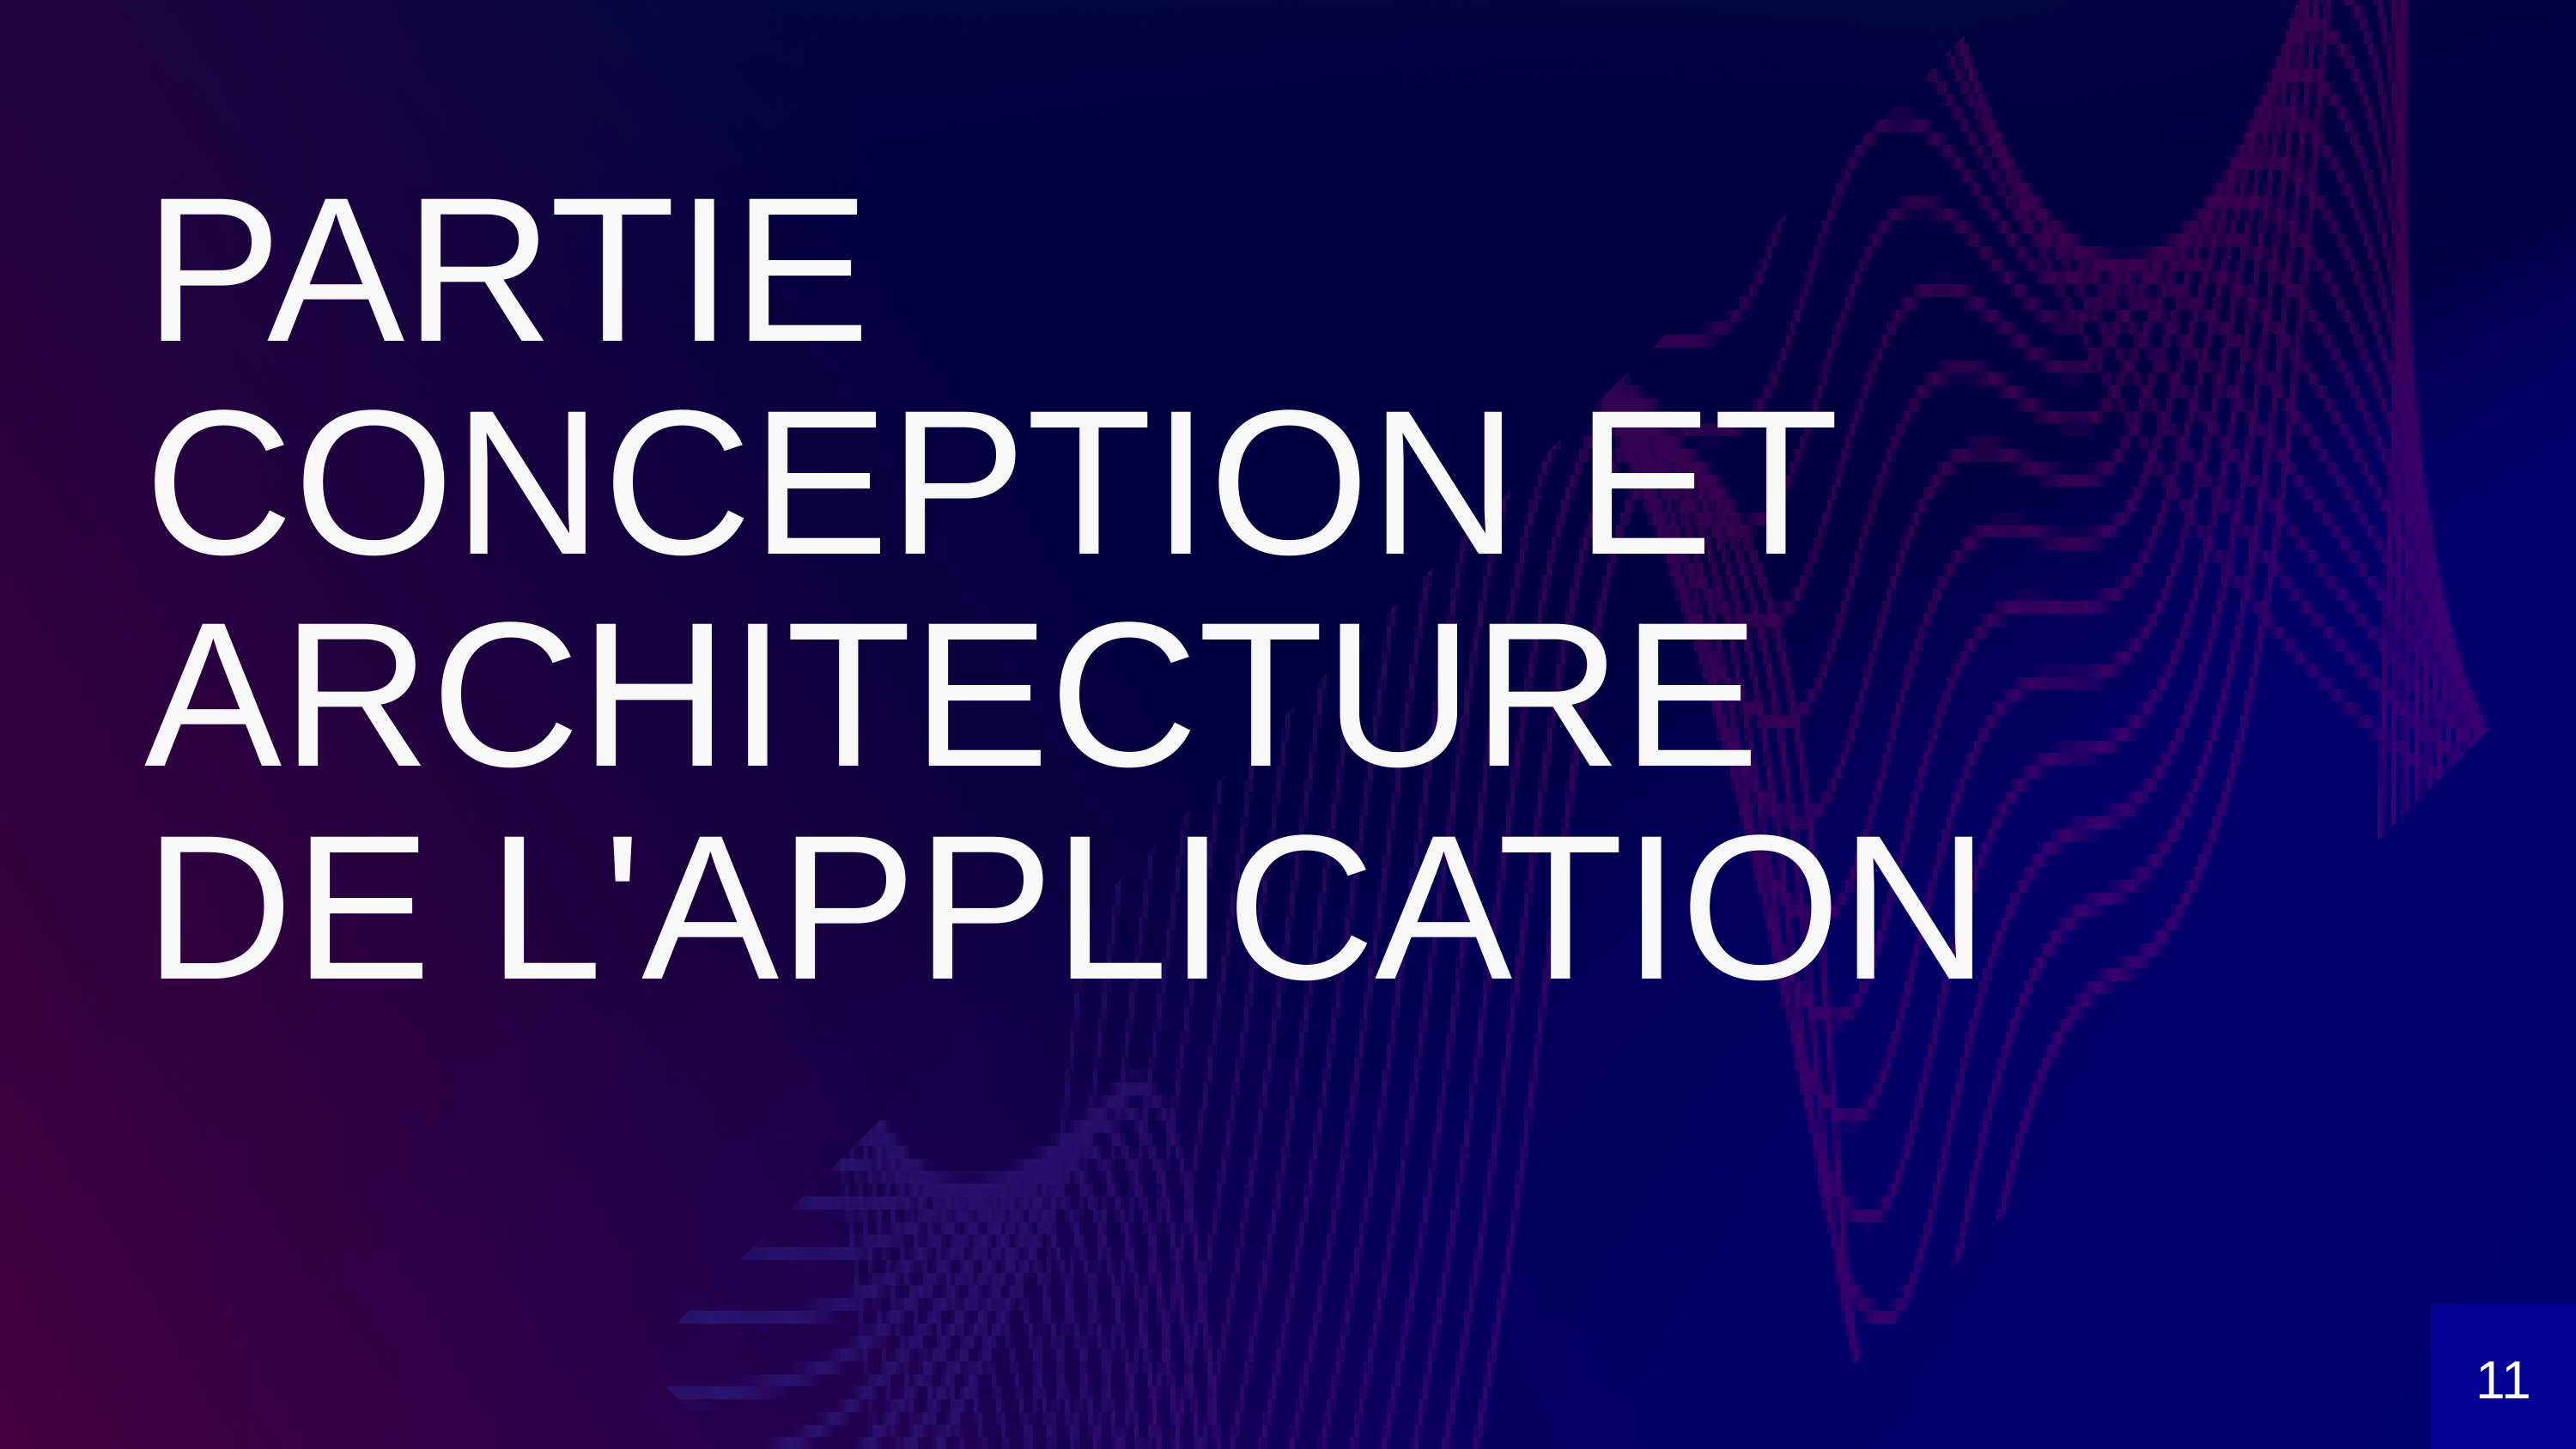

PARTIE CONCEPTION ET ARCHITECTURE DE L'APPLICATION

11